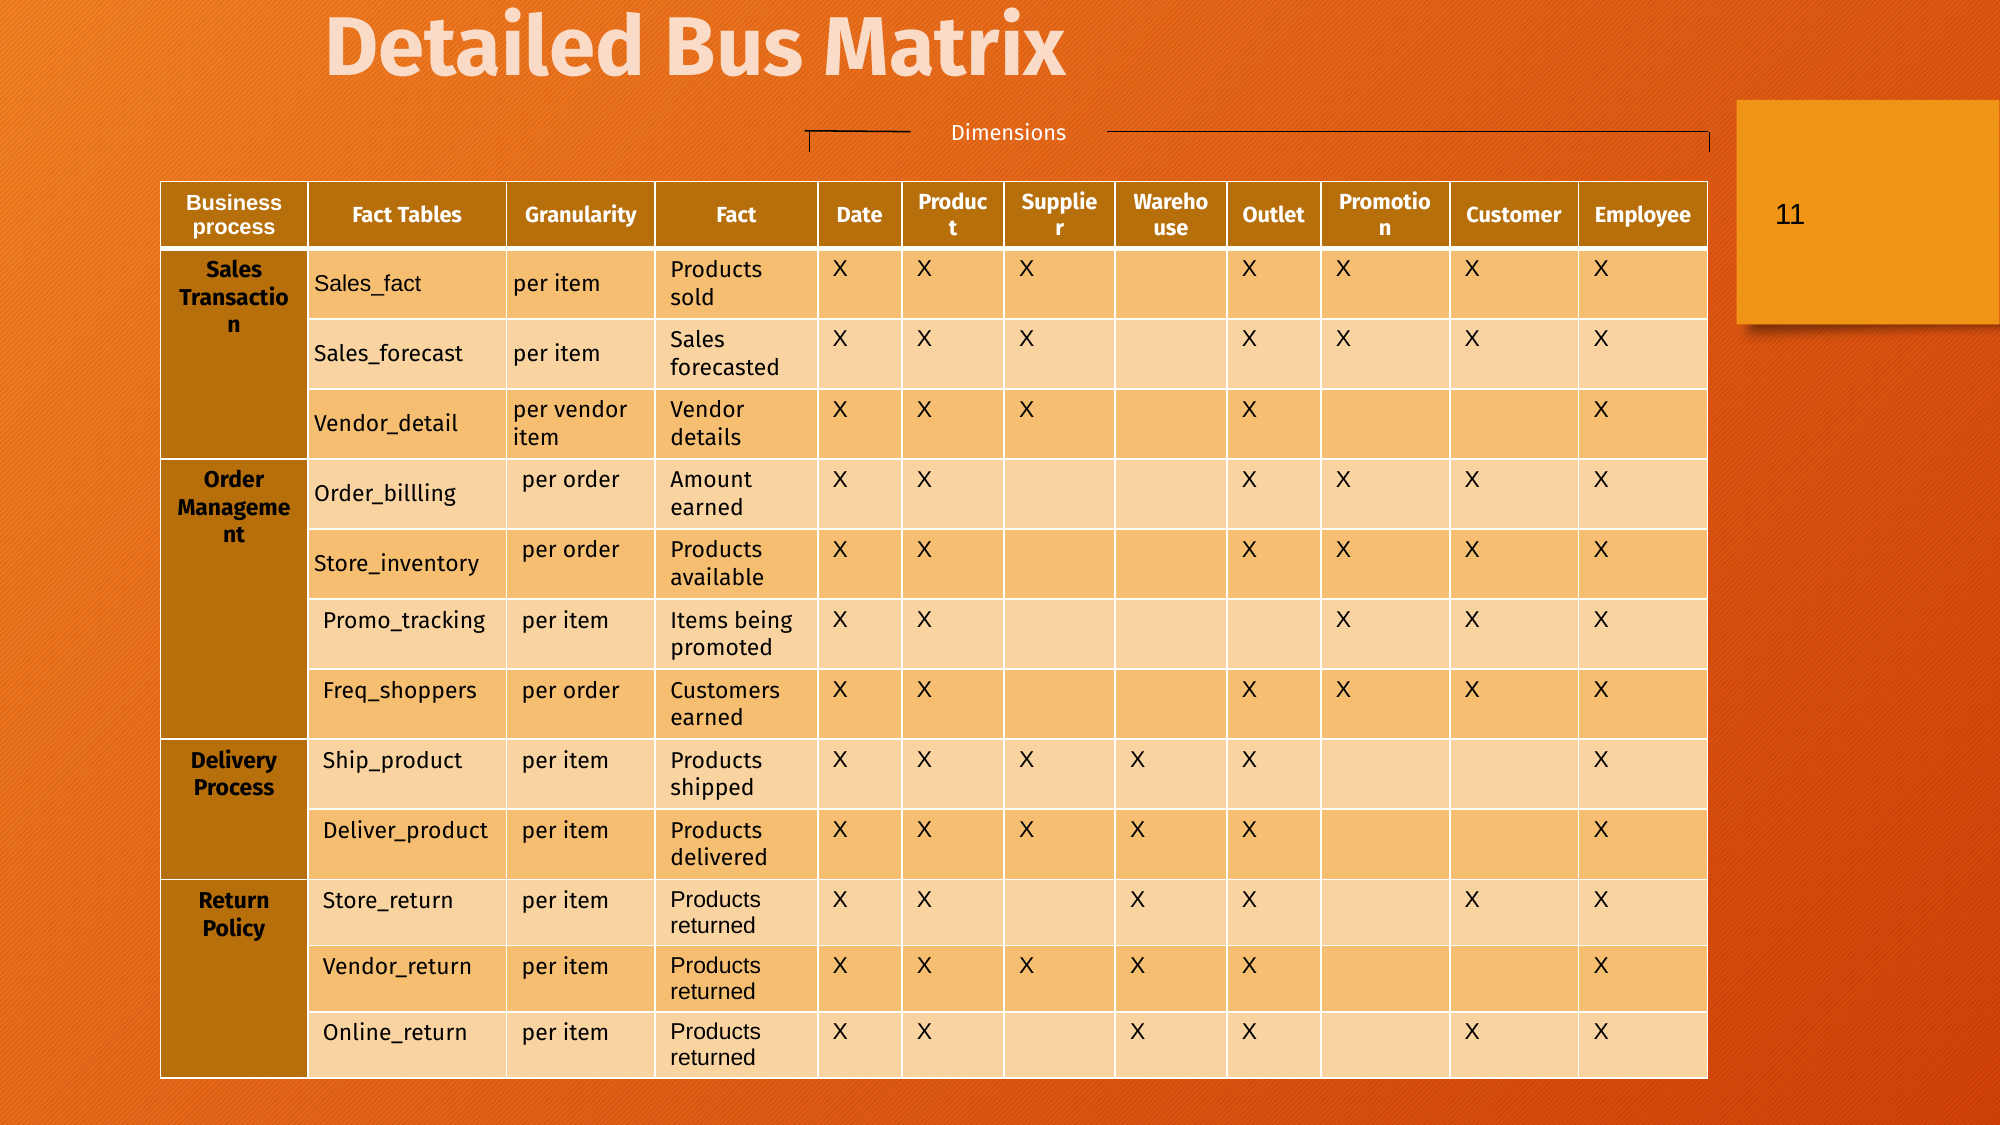

Detailed Bus Matrix
Dimensions
11
| Business process | Fact Tables | Granularity | Fact | Date | Product | Supplier | Warehouse | Outlet | Promotion | Customer | Employee |
| --- | --- | --- | --- | --- | --- | --- | --- | --- | --- | --- | --- |
| Sales Transaction | Sales\_fact | per item | Products sold | X | X | X |  | X | X | X | X |
|  | Sales\_forecast | per item | Sales forecasted | X | X | X |  | X | X | X | X |
|  | Vendor\_detail | per vendor item | Vendor details | X | X | X |  | X |  |  | X |
| Order Management | Order\_billling | per order | Amount earned | X | X |  |  | X | X | X | X |
|  | Store\_inventory | per order | Products available | X | X |  |  | X | X | X | X |
|  | Promo\_tracking | per item | Items being promoted | X | X |  |  |  | X | X | X |
|  | Freq\_shoppers | per order | Customers earned | X | X |  |  | X | X | X | X |
| Delivery Process | Ship\_product | per item | Products shipped | X | X | X | X | X |  |  | X |
|  | Deliver\_product | per item | Products delivered | X | X | X | X | X |  |  | X |
| Return Policy | Store\_return | per item | Products returned | X | X |  | X | X |  | X | X |
|  | Vendor\_return | per item | Products returned | X | X | X | X | X |  |  | X |
|  | Online\_return | per item | Products returned | X | X |  | X | X |  | X | X |